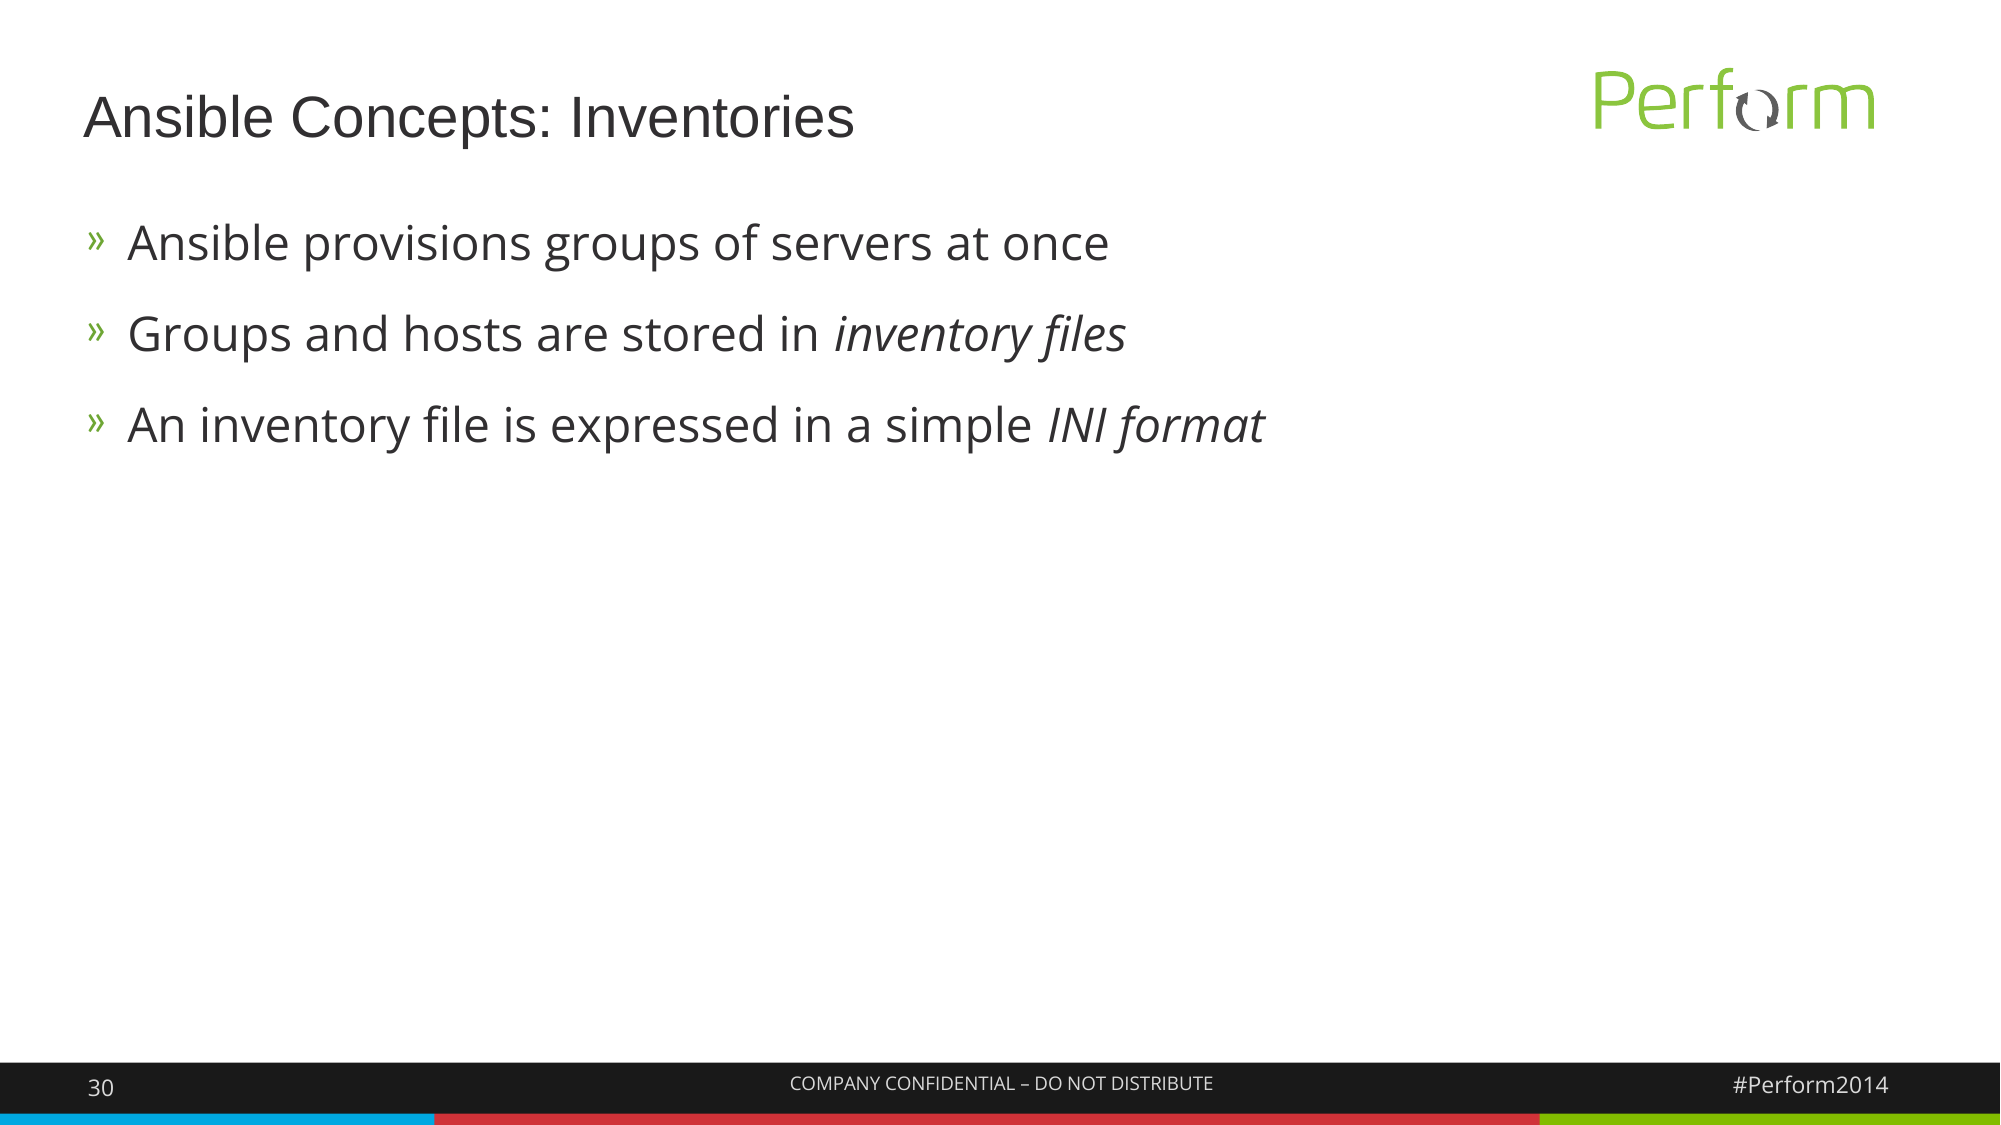

# Ansible Concepts: Inventories
Ansible provisions groups of servers at once
Groups and hosts are stored in inventory files
An inventory file is expressed in a simple INI format